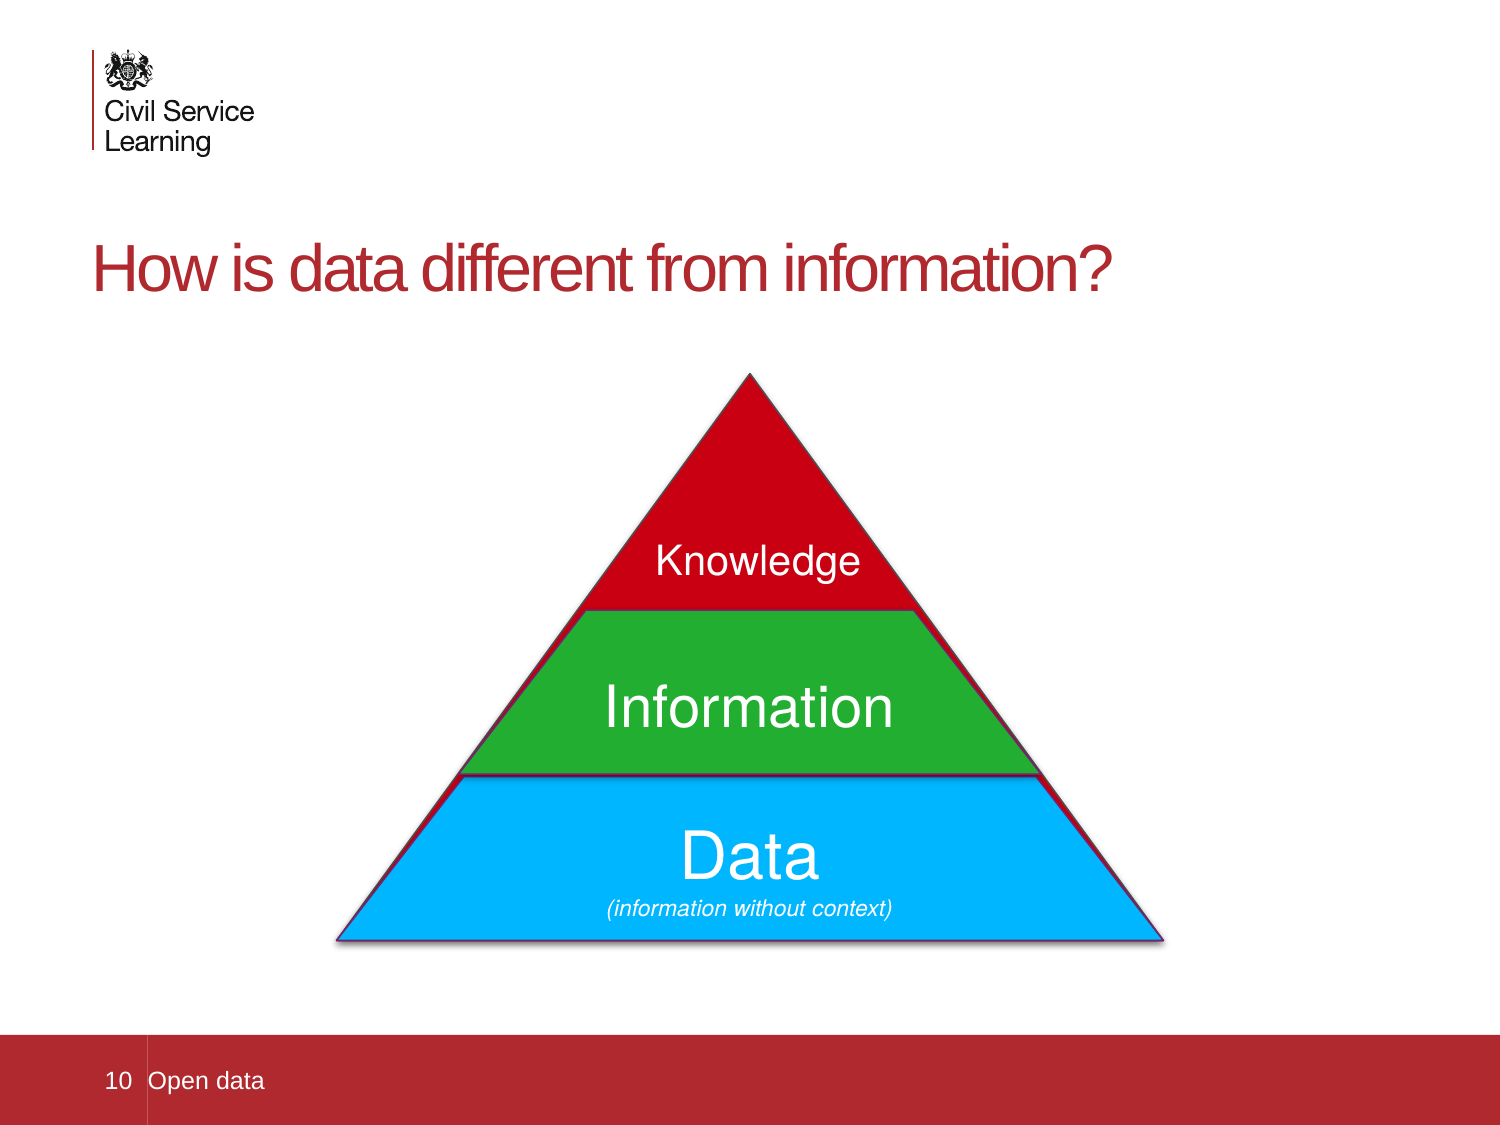

# How is data different from information?

Information
Data
(information without context)
Knowledge
10
Open data